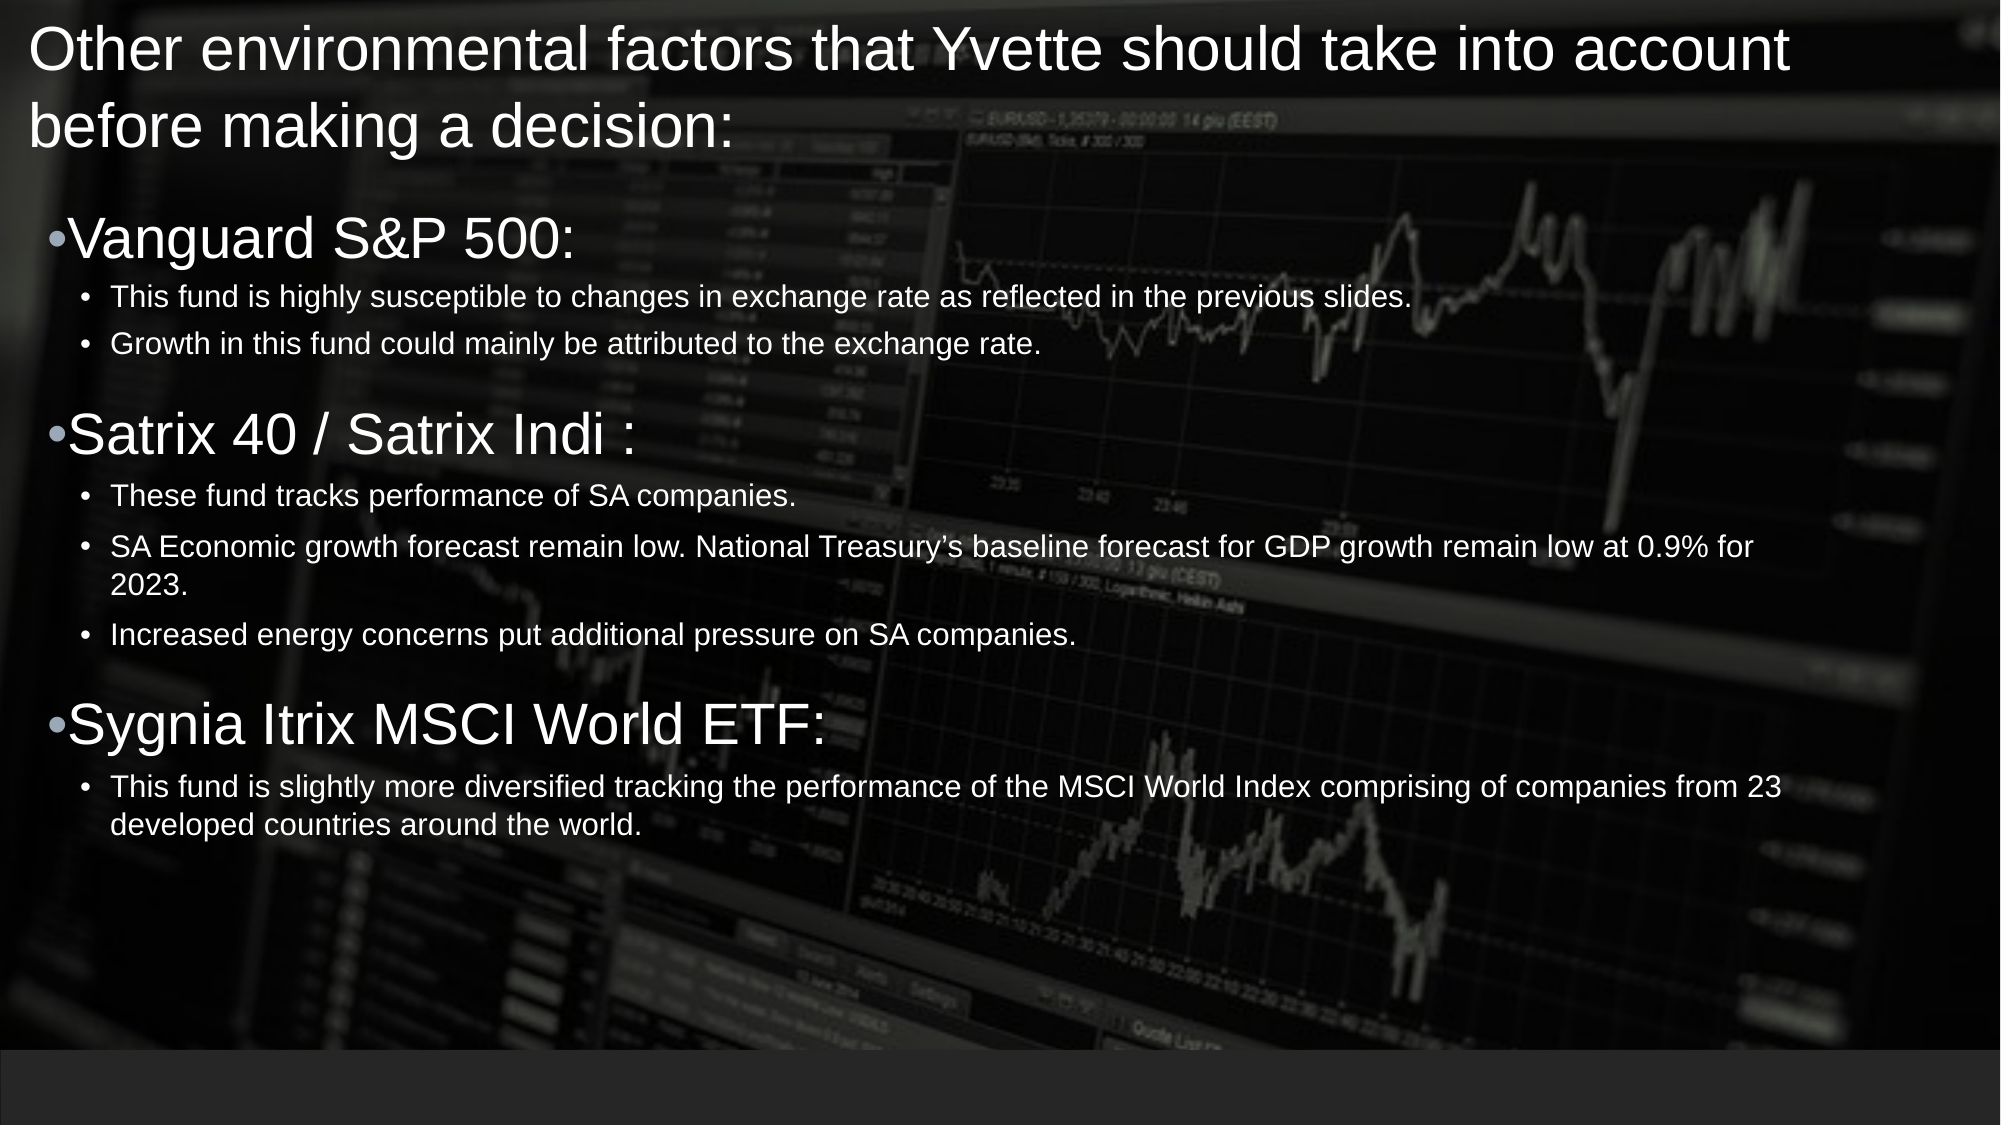

Other environmental factors that Yvette should take into account before making a decision:
Vanguard S&P 500:
This fund is highly susceptible to changes in exchange rate as reflected in the previous slides.
Growth in this fund could mainly be attributed to the exchange rate.
Satrix 40 / Satrix Indi :
These fund tracks performance of SA companies.
SA Economic growth forecast remain low. National Treasury’s baseline forecast for GDP growth remain low at 0.9% for 2023.
Increased energy concerns put additional pressure on SA companies.
Sygnia Itrix MSCI World ETF:
This fund is slightly more diversified tracking the performance of the MSCI World Index comprising of companies from 23 developed countries around the world.